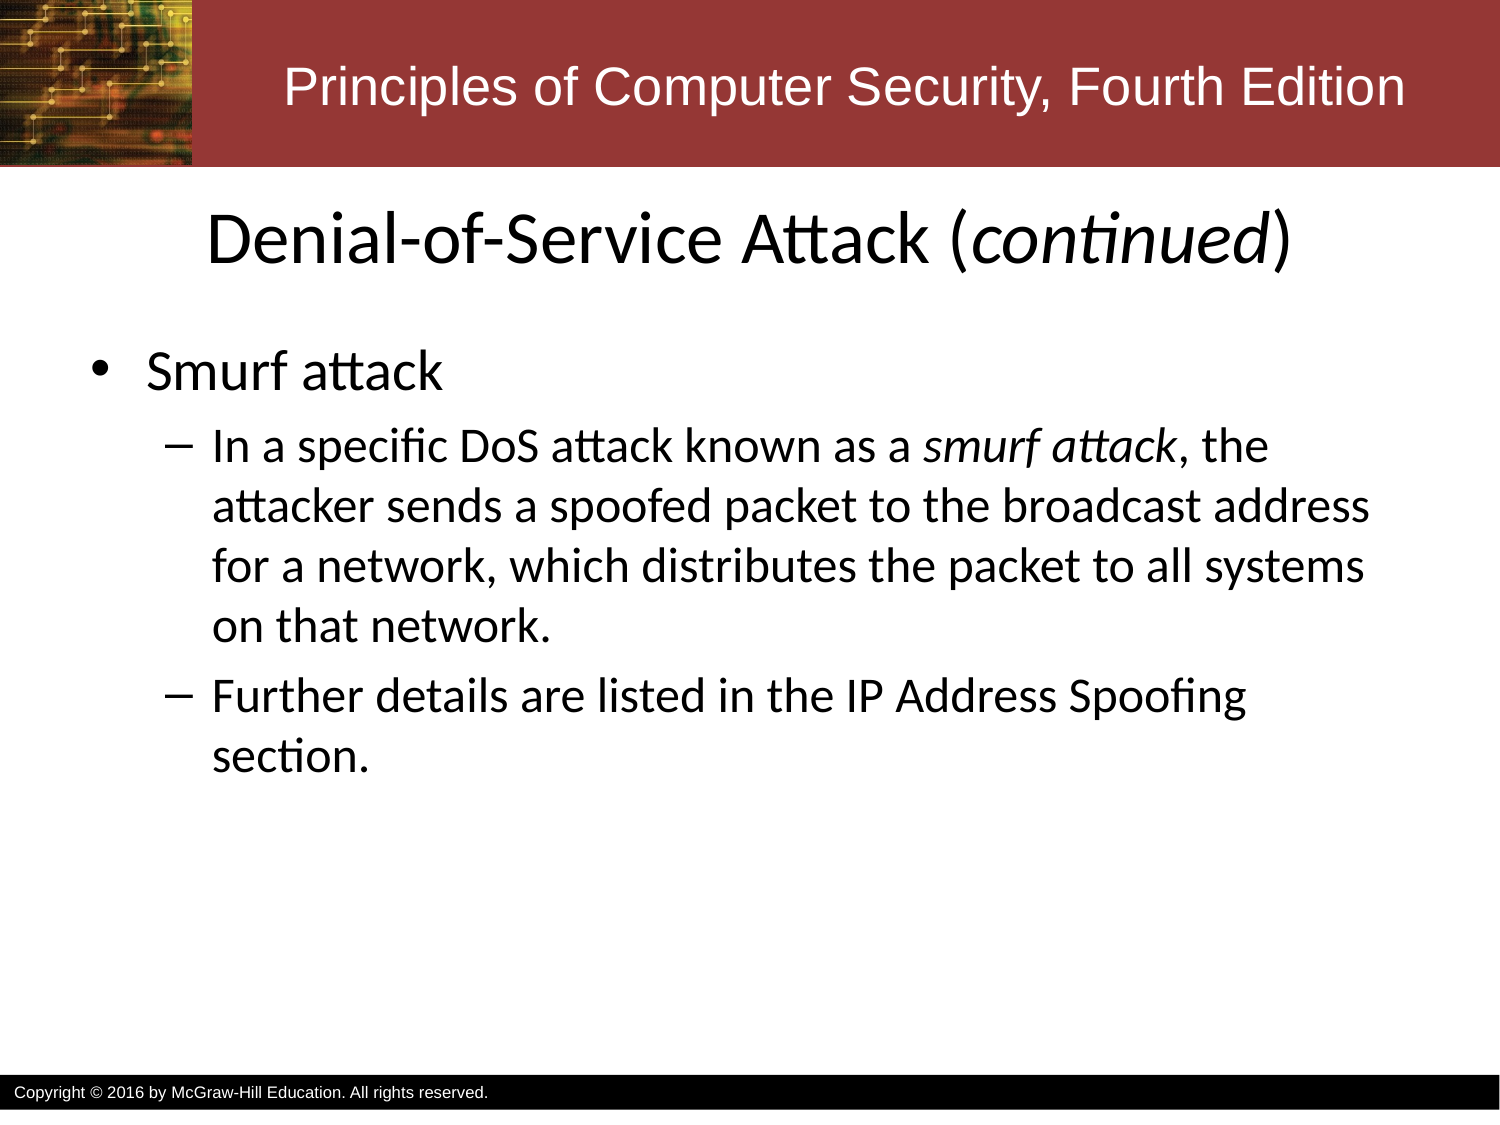

# Denial-of-Service Attack (continued)
Smurf attack
In a specific DoS attack known as a smurf attack, the attacker sends a spoofed packet to the broadcast address for a network, which distributes the packet to all systems on that network.
Further details are listed in the IP Address Spoofing section.